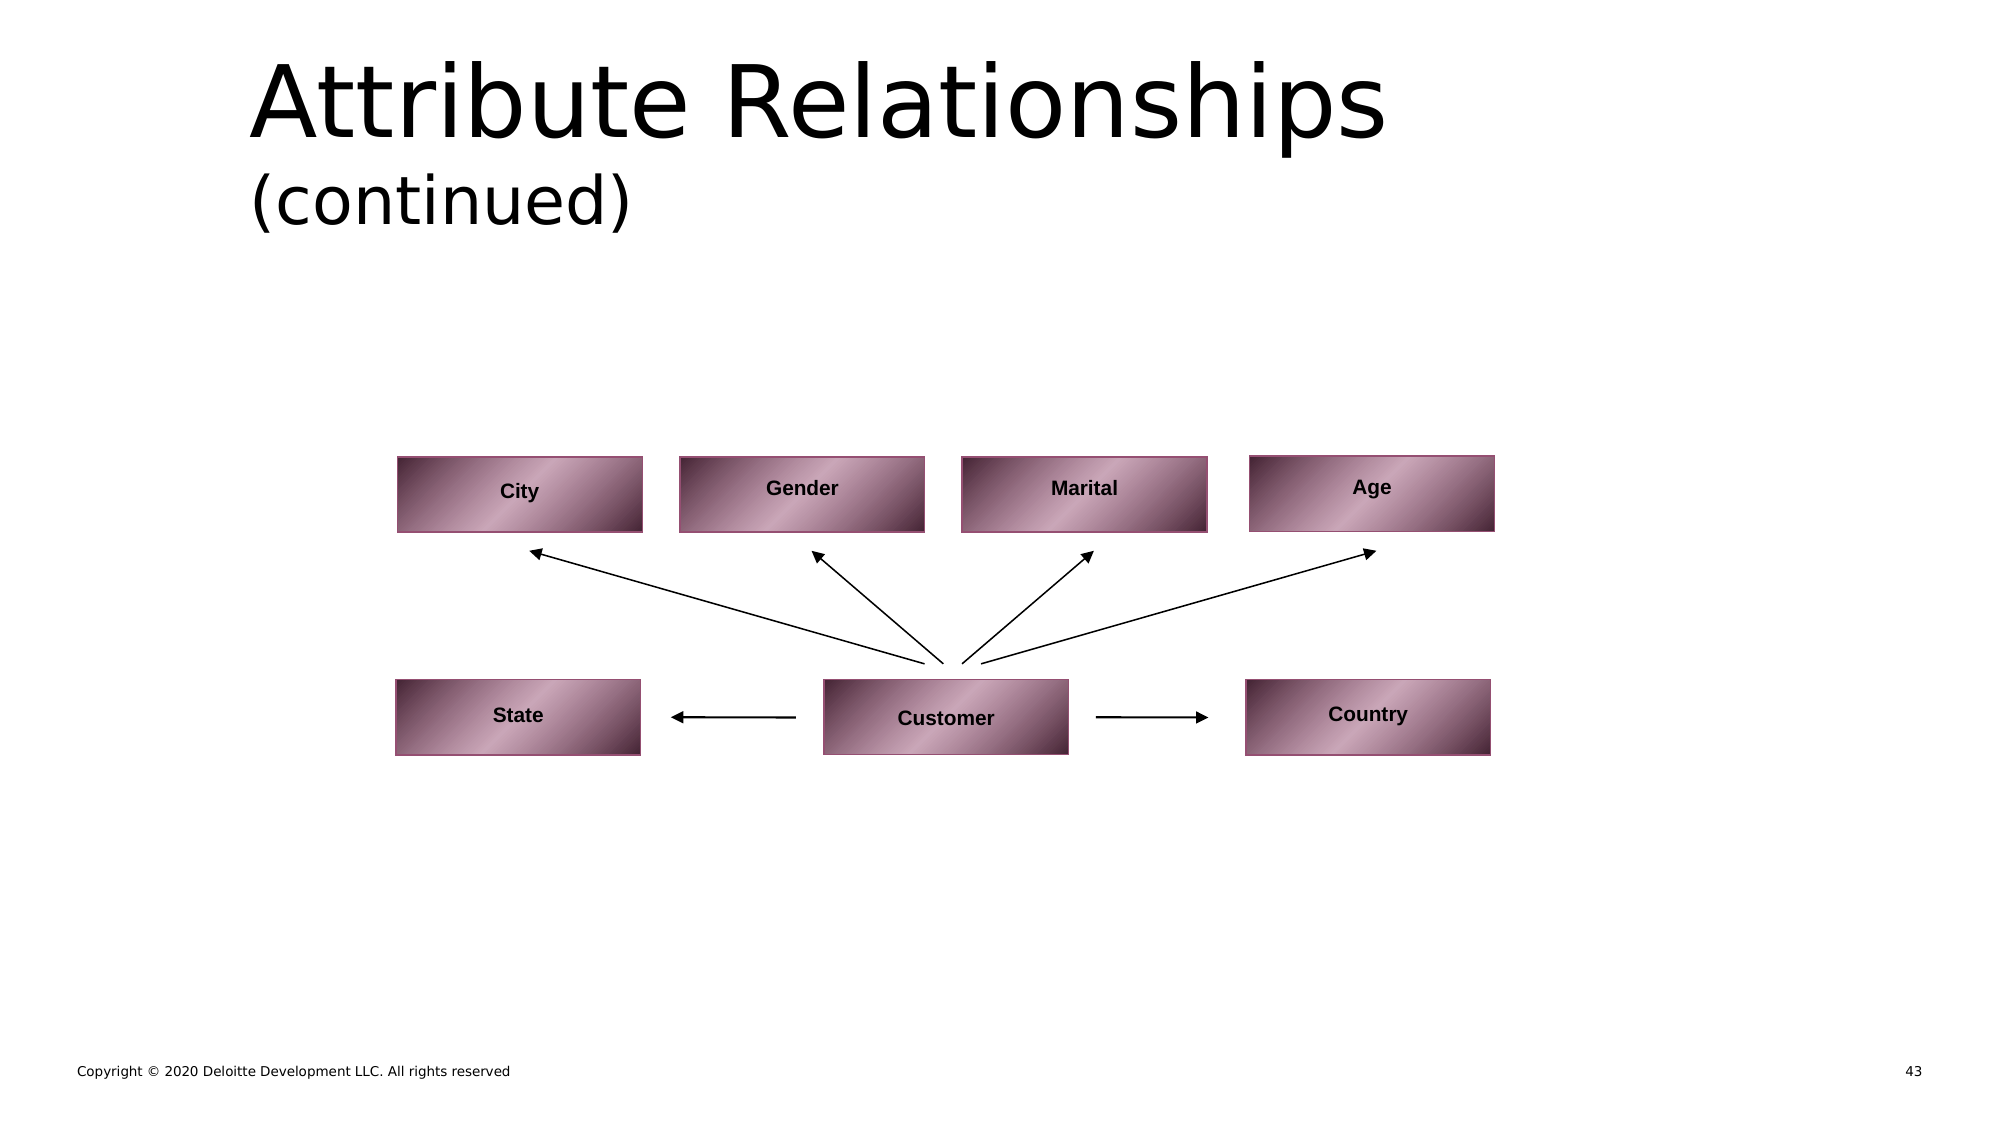

Attribute Relationships (continued)

Age
Gender
Marital
City

State

Country
Customer